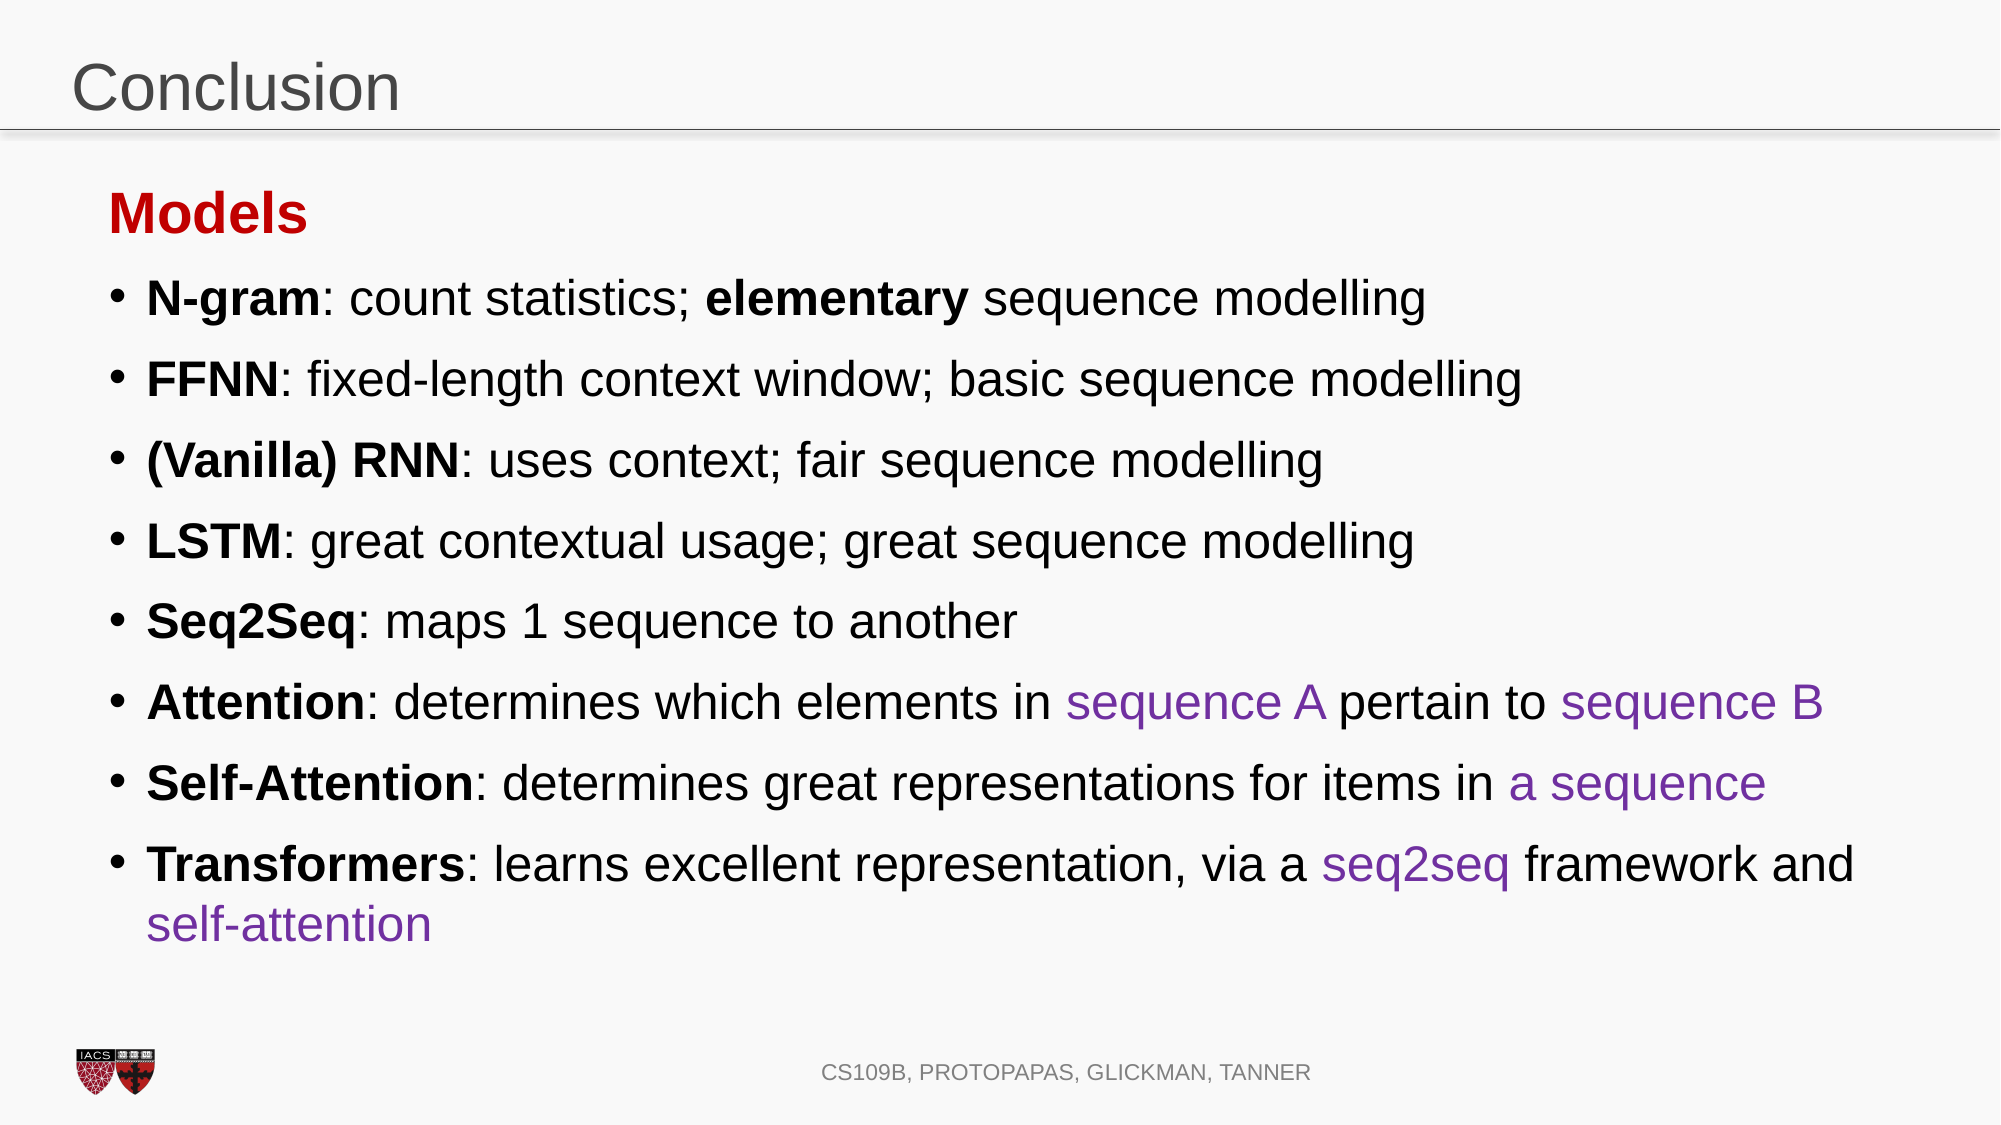

# Conclusion
Models
N-gram: count statistics; elementary sequence modelling
FFNN: fixed-length context window; basic sequence modelling
(Vanilla) RNN: uses context; fair sequence modelling
LSTM: great contextual usage; great sequence modelling
Seq2Seq: maps 1 sequence to another
Attention: determines which elements in sequence A pertain to sequence B
Self-Attention: determines great representations for items in a sequence
Transformers: learns excellent representation, via a seq2seq framework and self-attention